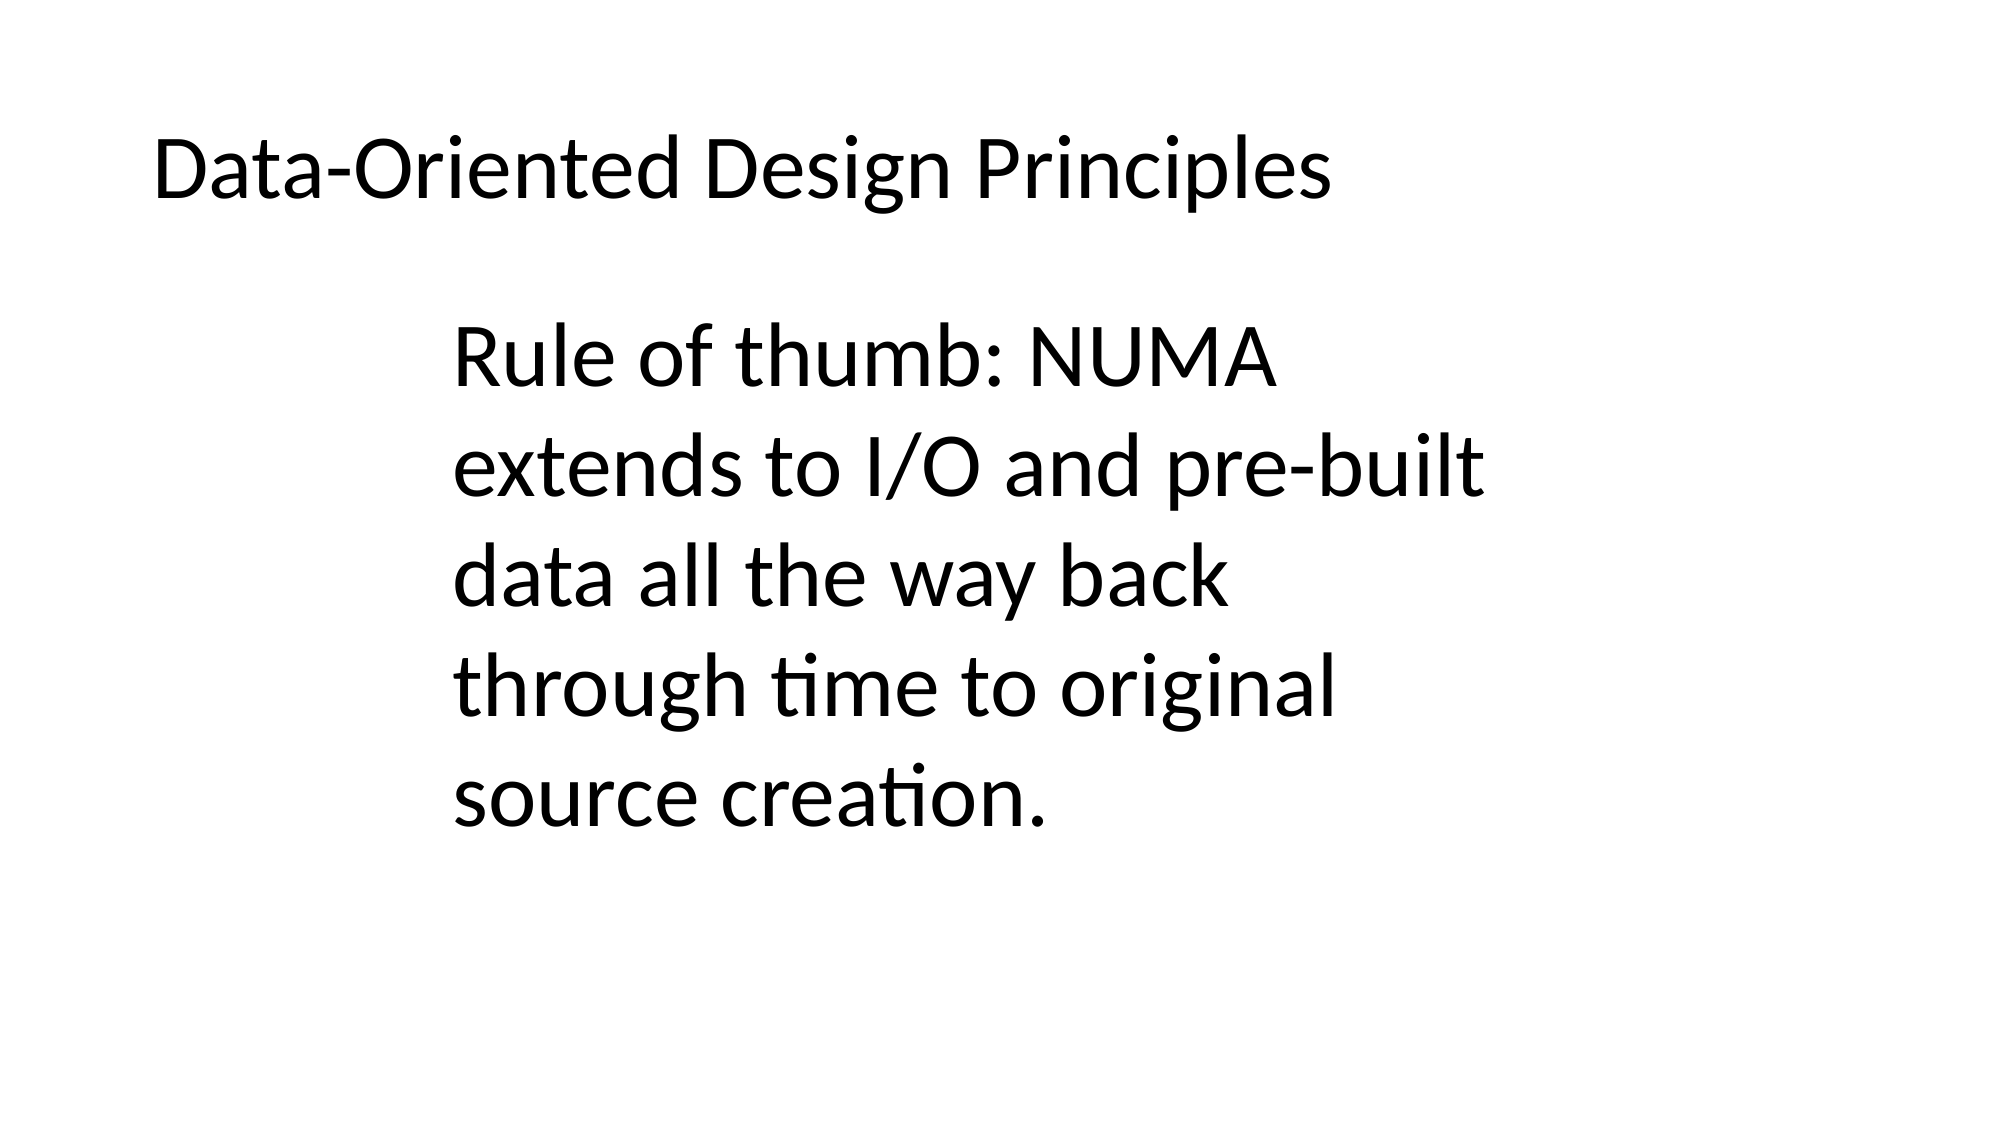

# Data-Oriented Design Principles
Rule of thumb: NUMA extends to I/O and pre-built data all the way back through time to original source creation.